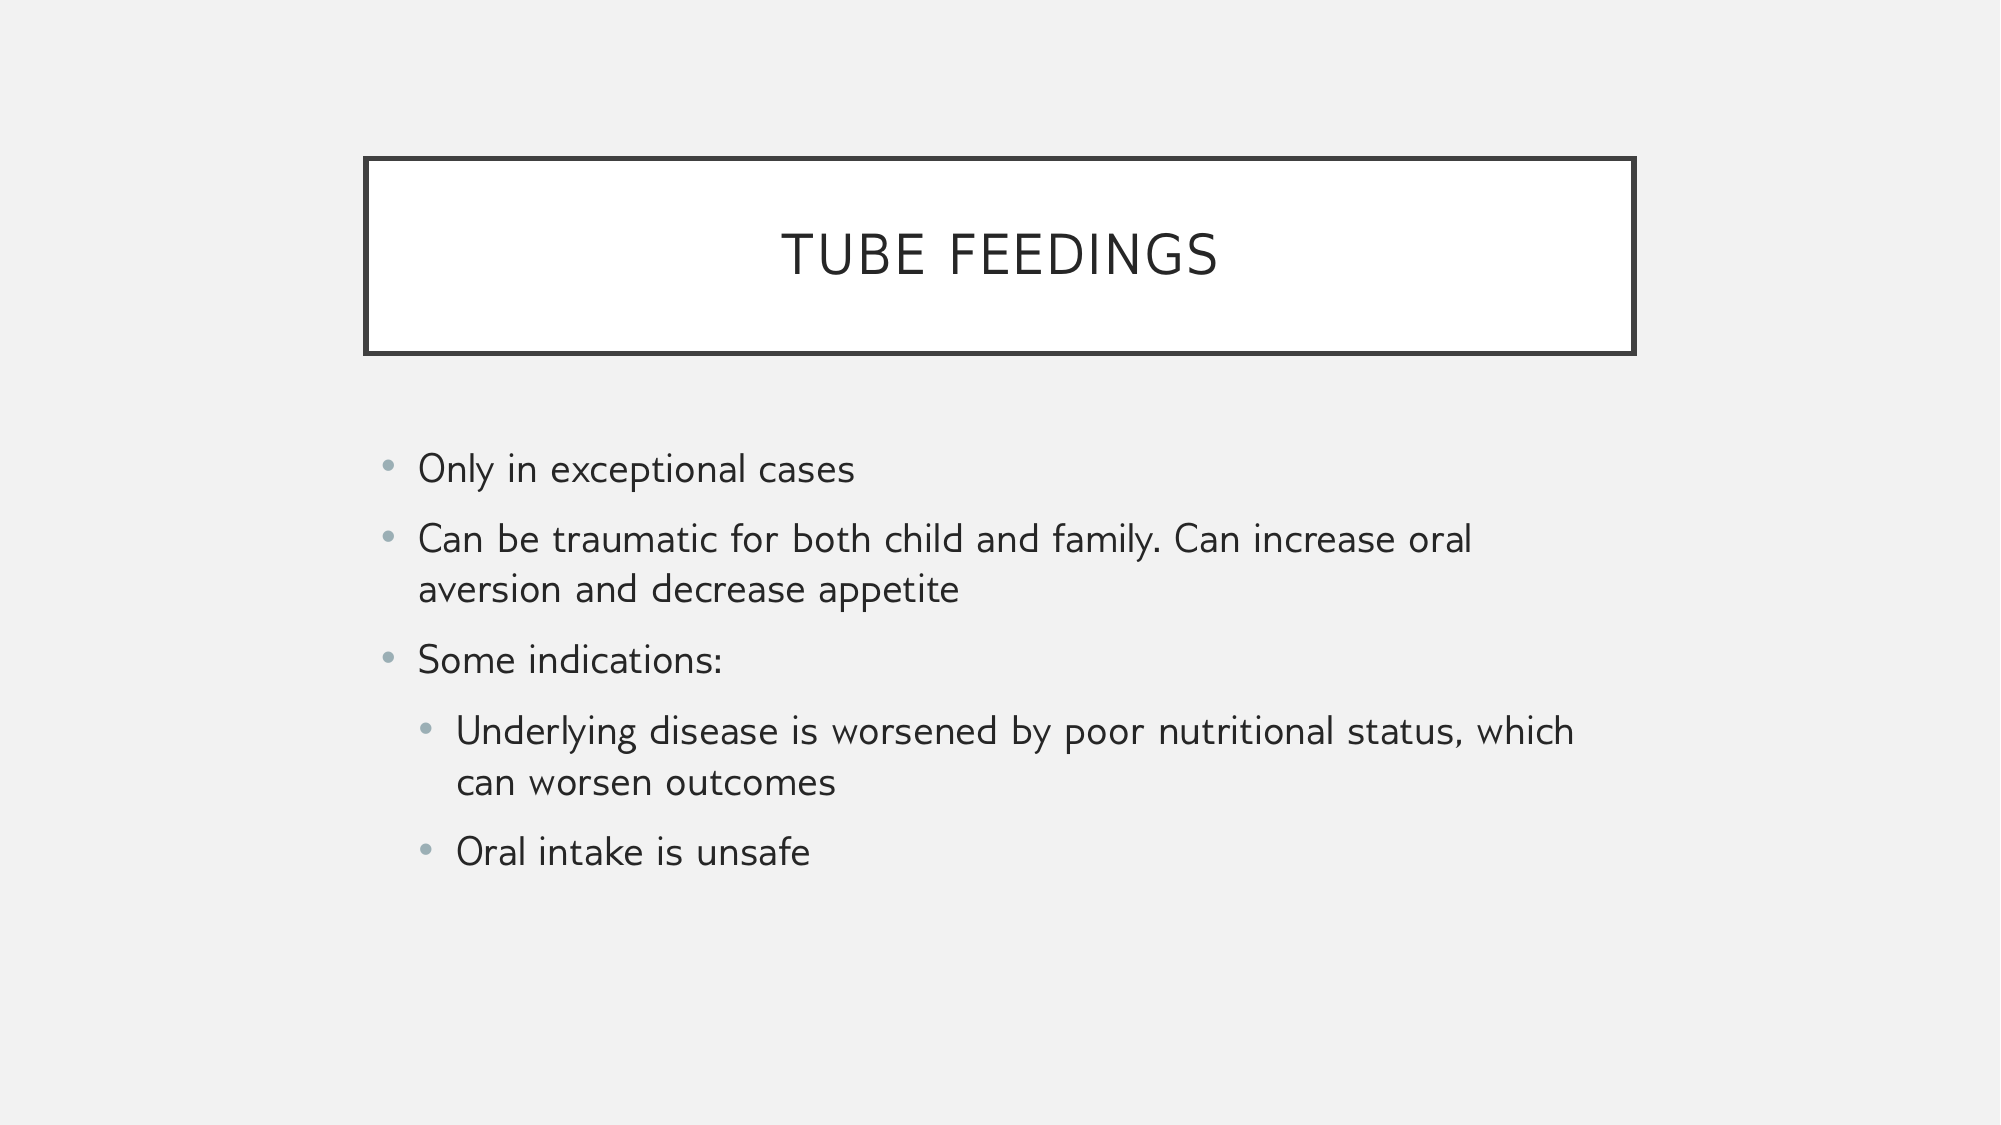

# Tube Feedings
Only in exceptional cases
Can be traumatic for both child and family. Can increase oral aversion and decrease appetite
Some indications:
Underlying disease is worsened by poor nutritional status, which can worsen outcomes
Oral intake is unsafe